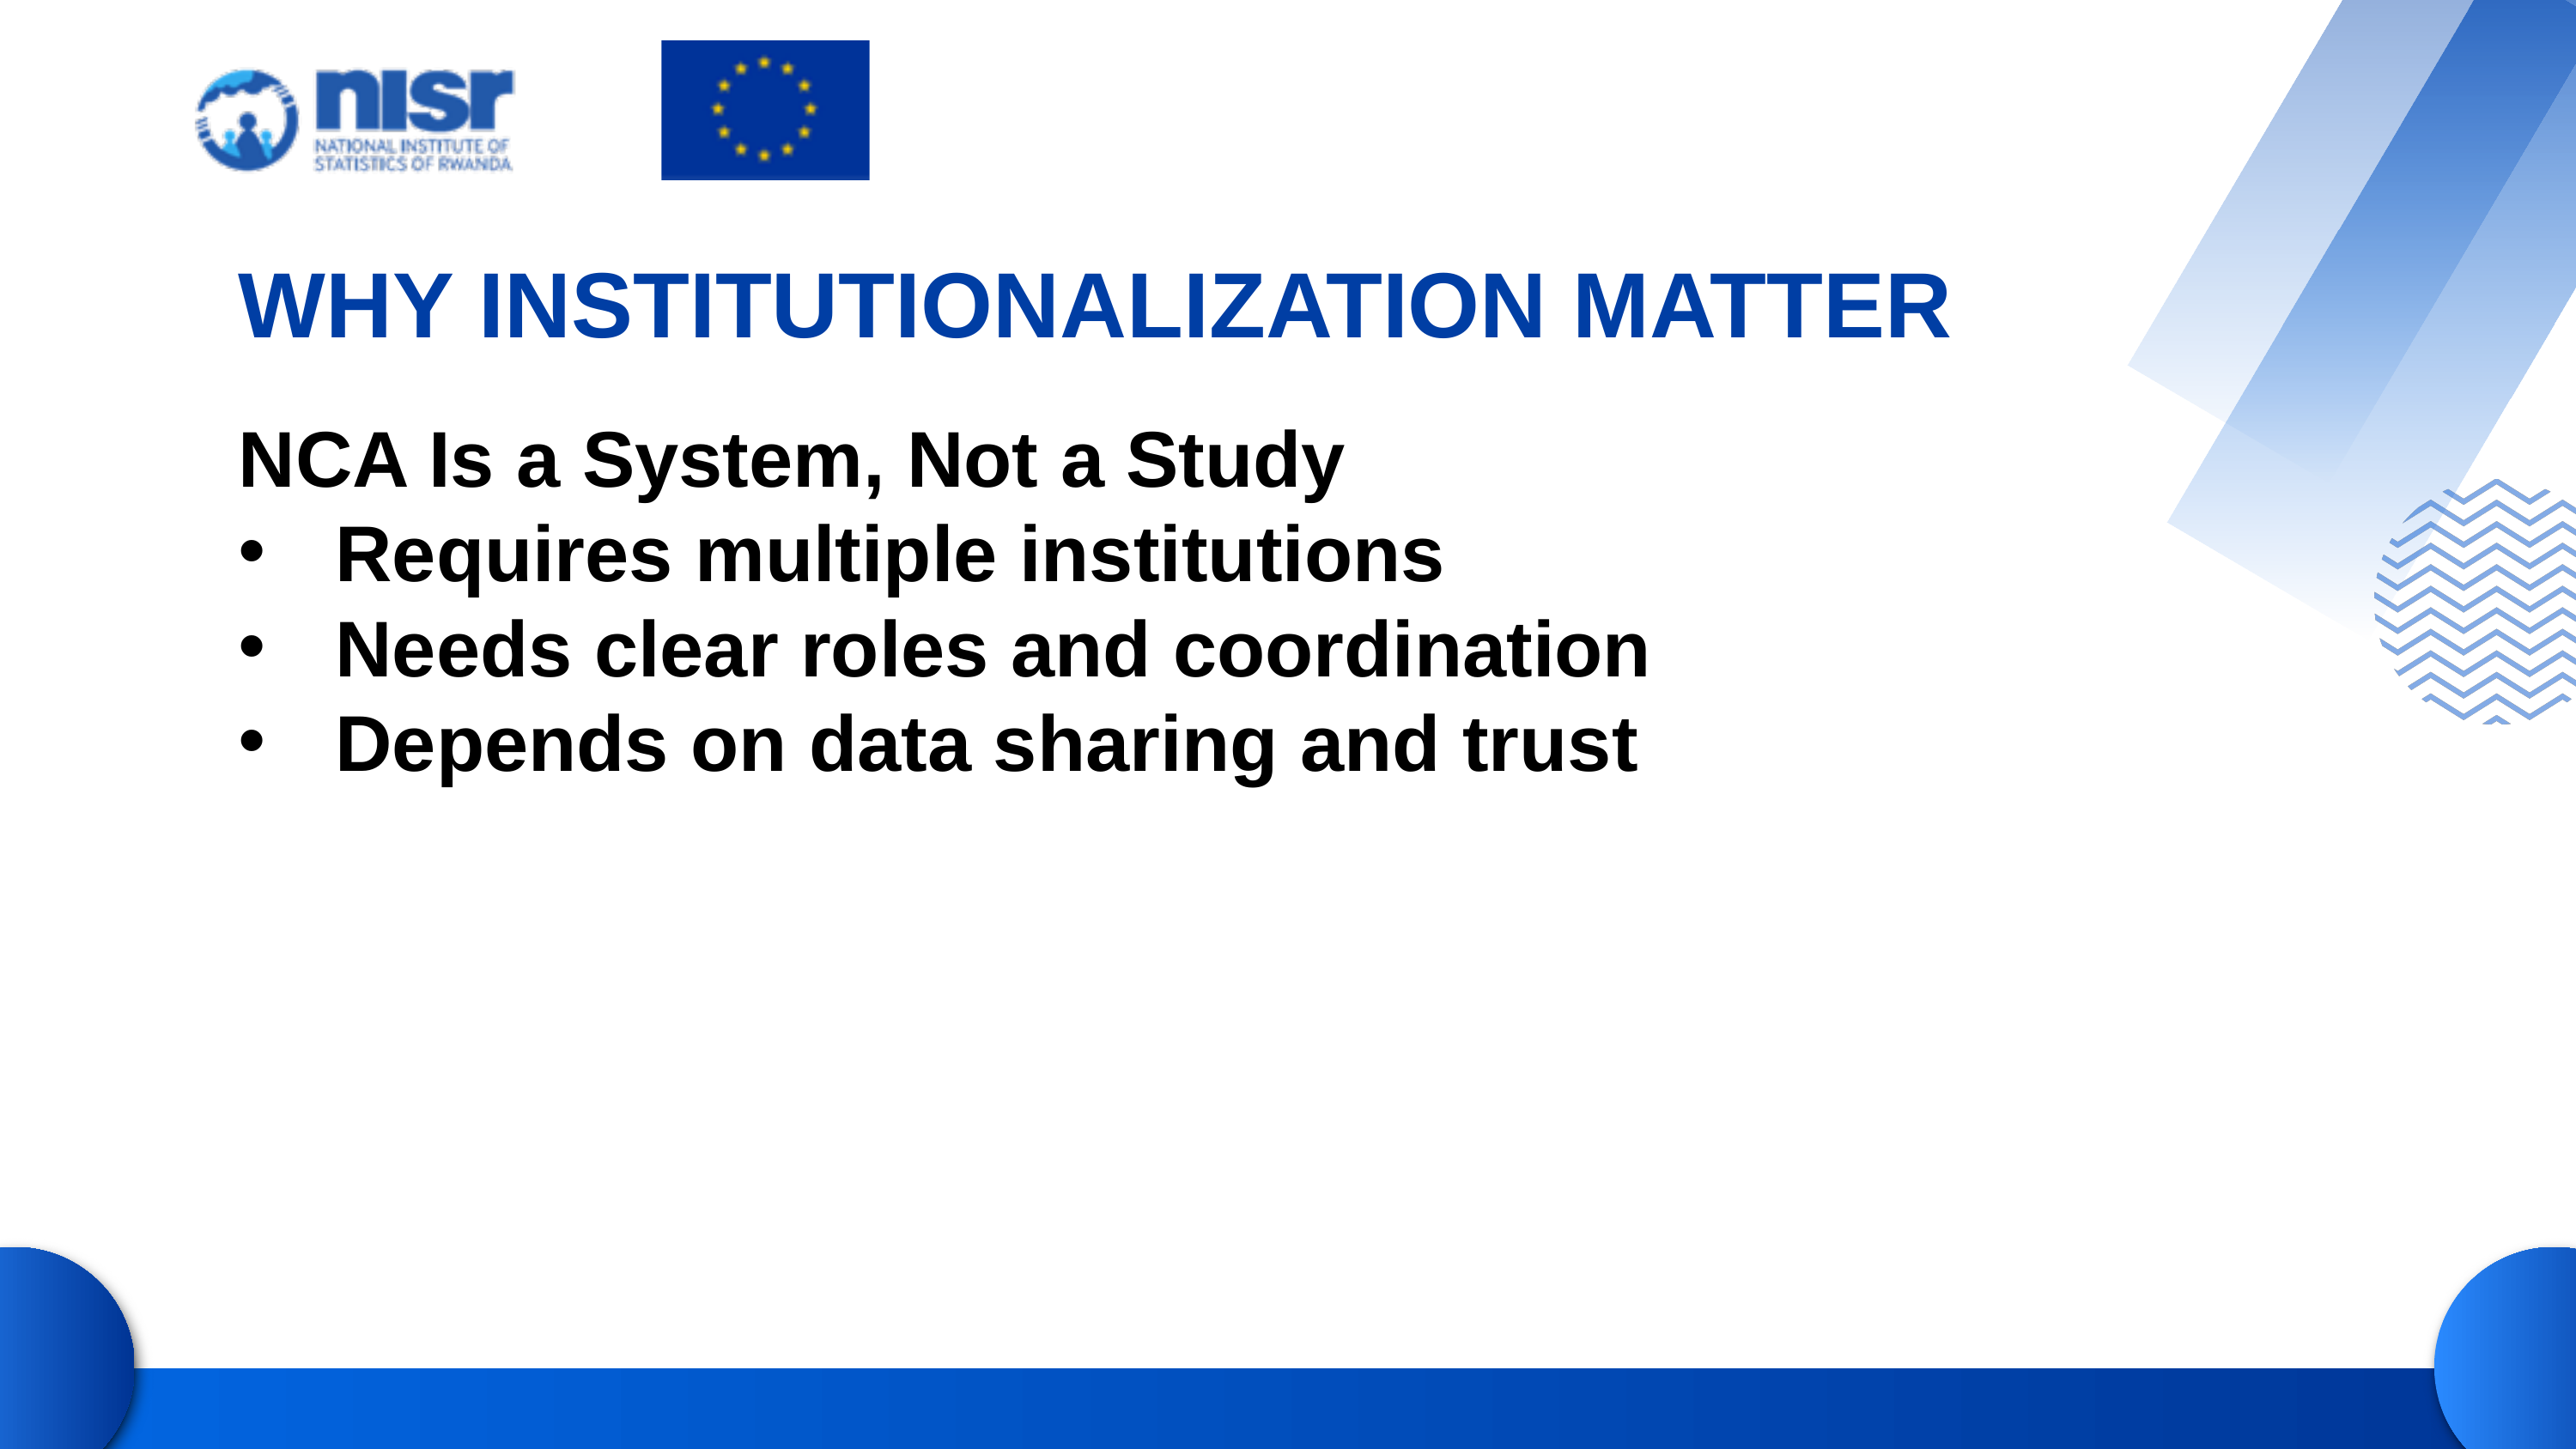

WHY INSTITUTIONALIZATION MATTER
NCA Is a System, Not a Study
Requires multiple institutions
Needs clear roles and coordination
Depends on data sharing and trust